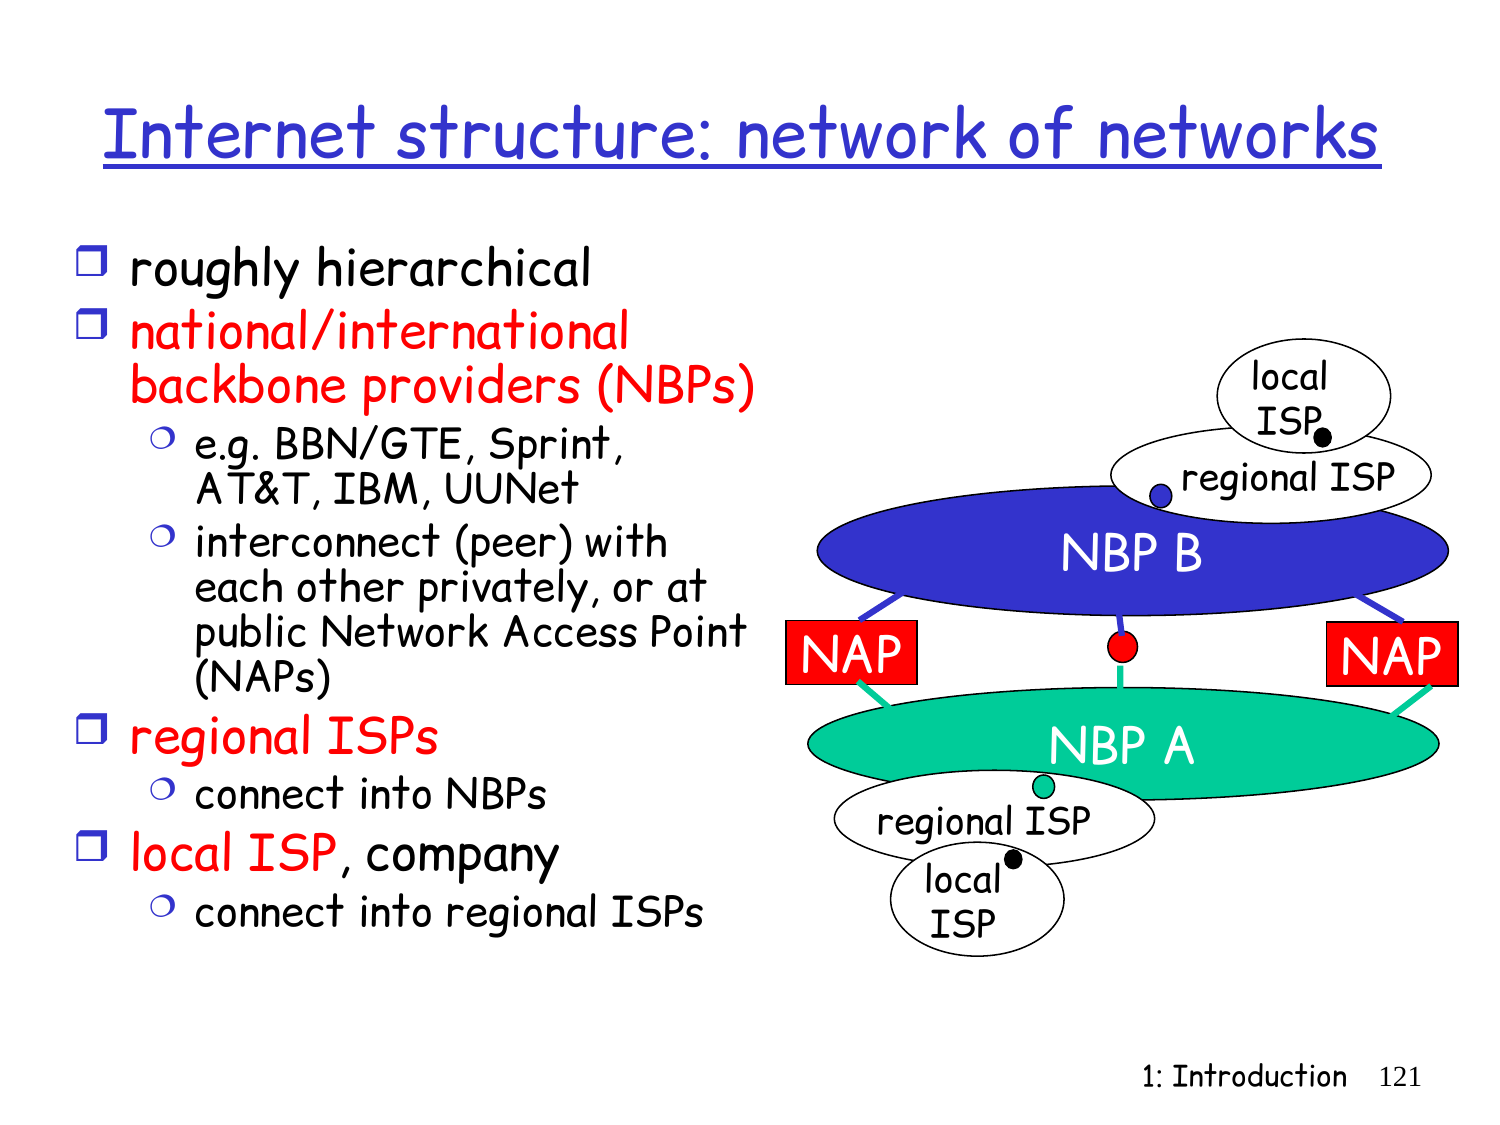

# Internet structure: network of networks
roughly hierarchical
national/international backbone providers (NBPs)
e.g. BBN/GTE, Sprint, AT&T, IBM, UUNet
interconnect (peer) with each other privately, or at public Network Access Point (NAPs)
regional ISPs
connect into NBPs
local ISP, company
connect into regional ISPs

local
ISP

regional ISP

NBP B

NAP

NAP

NBP A

regional ISP

local
ISP

1: Introduction
121